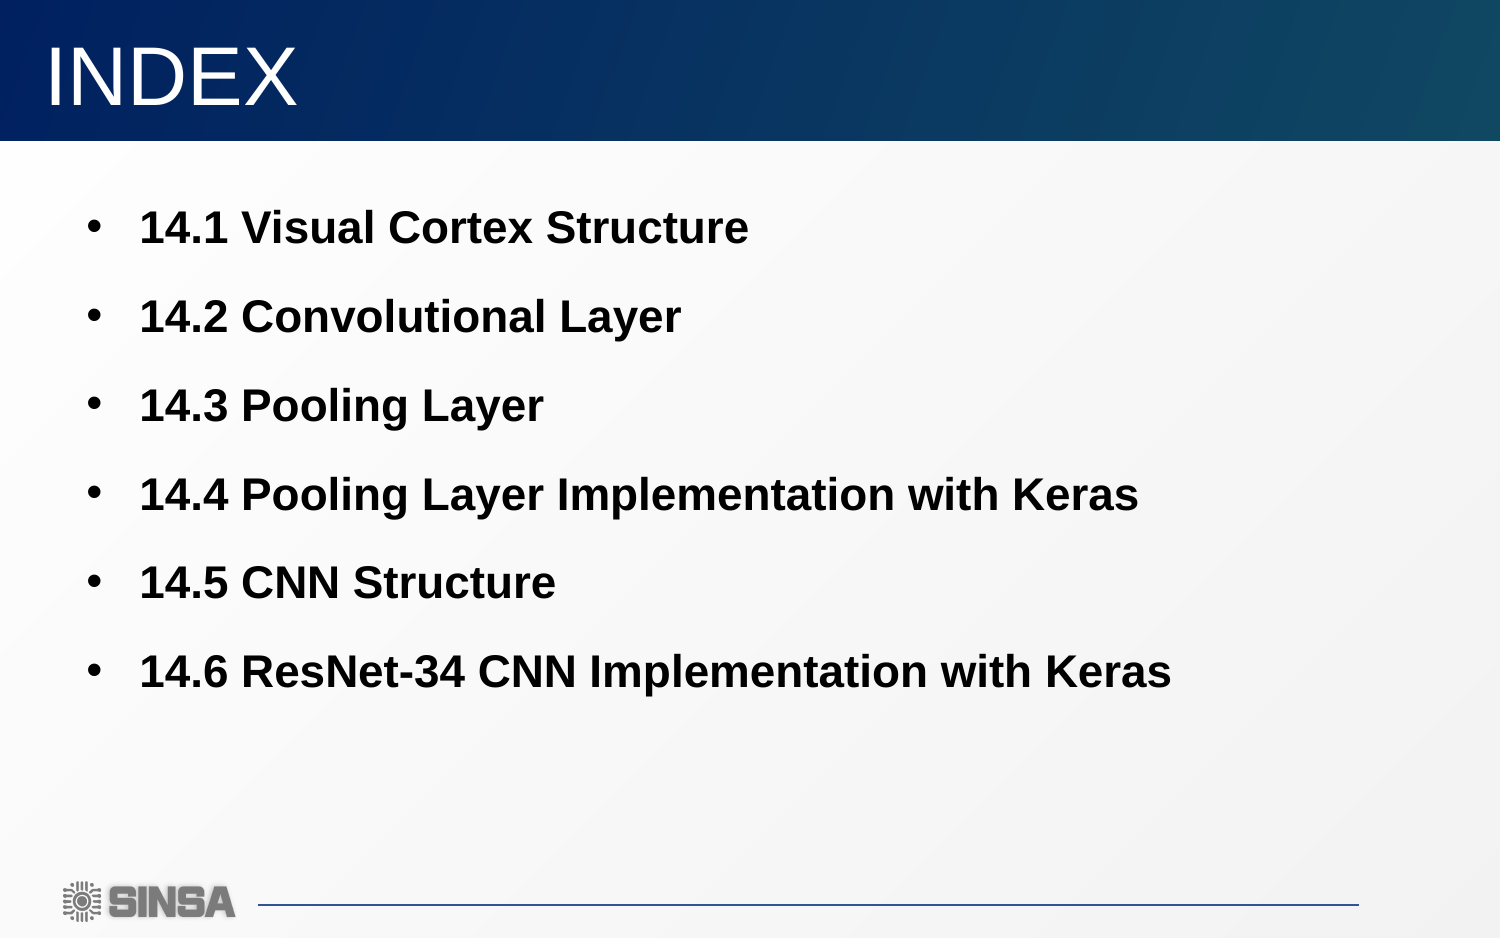

# INDEX
14.1 Visual Cortex Structure
14.2 Convolutional Layer
14.3 Pooling Layer
14.4 Pooling Layer Implementation with Keras
14.5 CNN Structure
14.6 ResNet-34 CNN Implementation with Keras